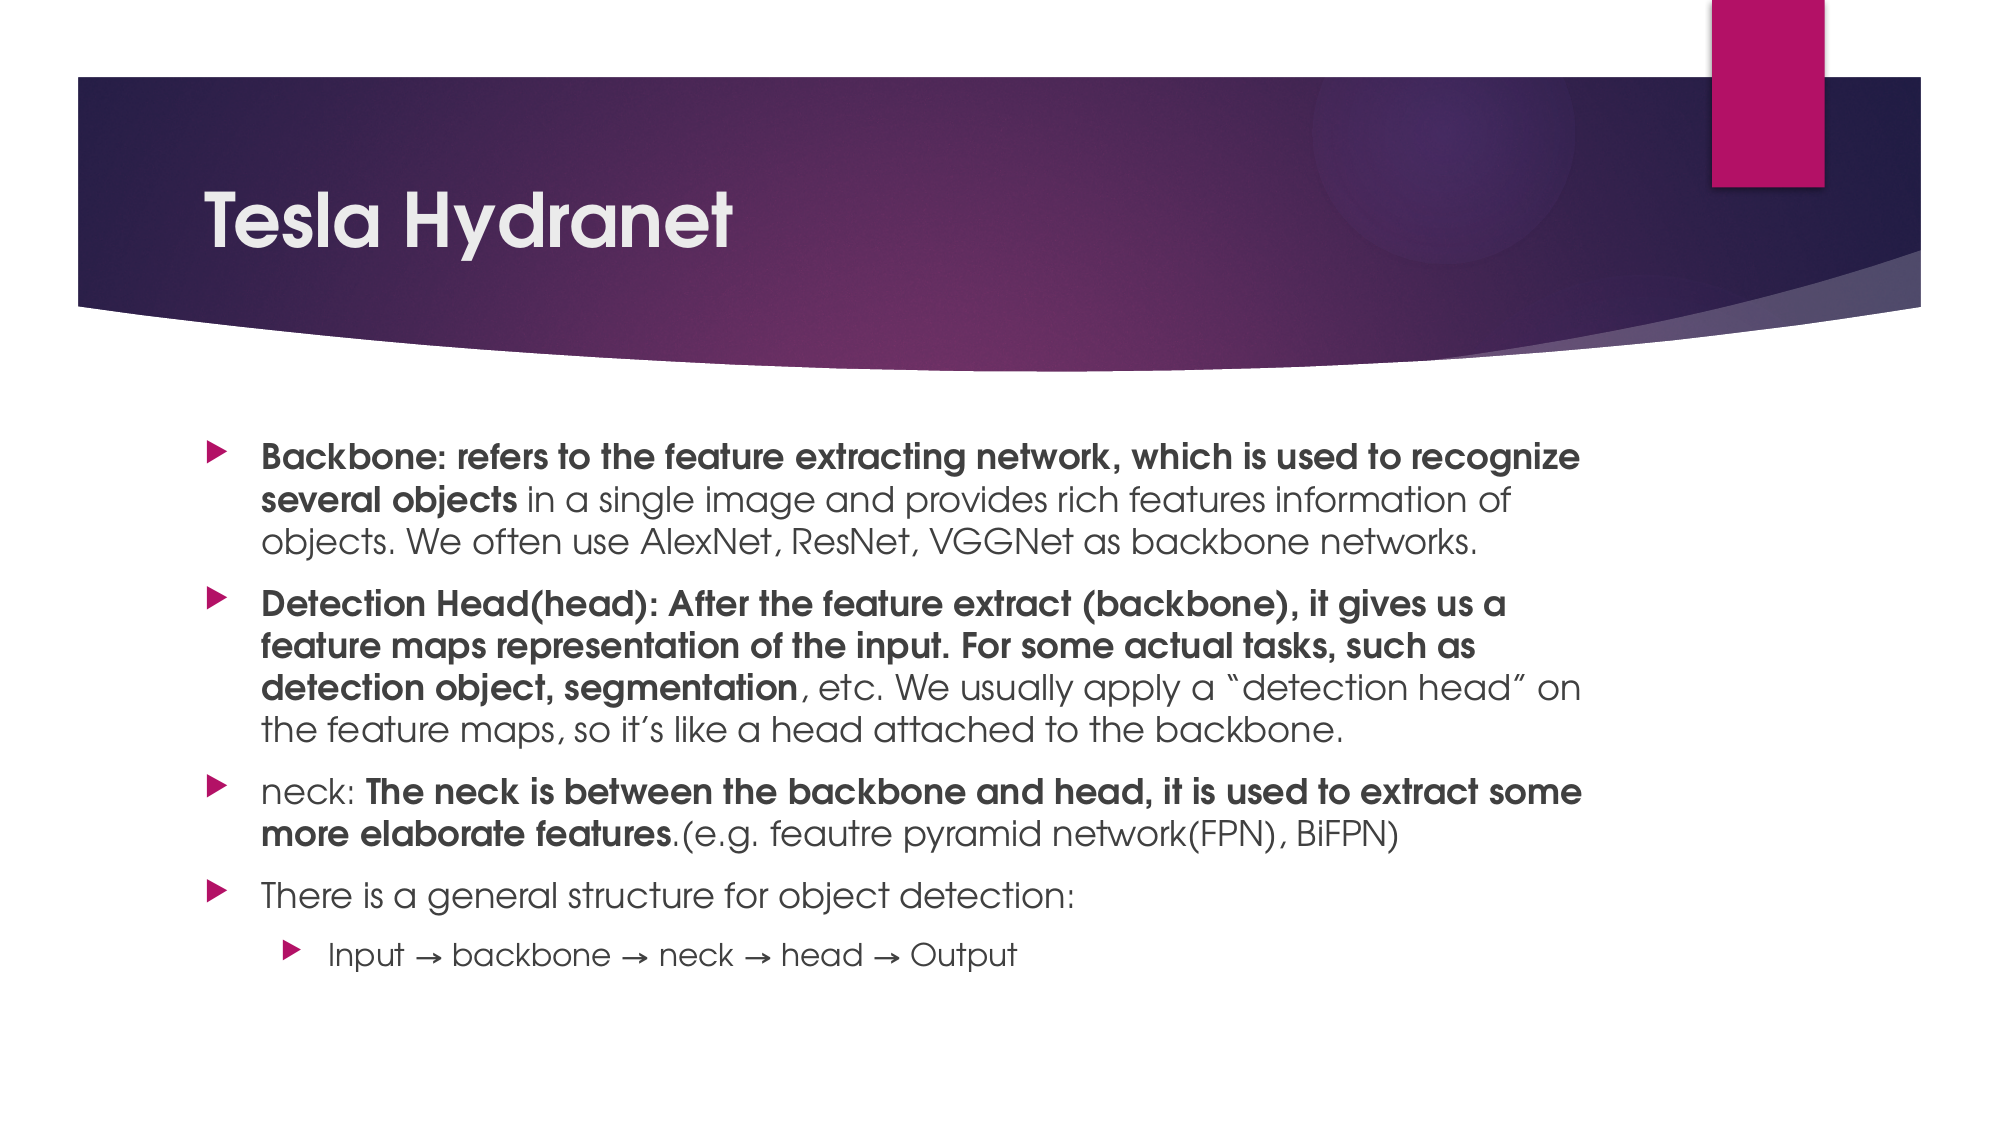

# Tesla Hydranet
Backbone: refers to the feature extracting network, which is used to recognize several objects in a single image and provides rich features information of objects. We often use AlexNet, ResNet, VGGNet as backbone networks.
Detection Head(head): After the feature extract (backbone), it gives us a feature maps representation of the input. For some actual tasks, such as detection object, segmentation, etc. We usually apply a “detection head” on the feature maps, so it’s like a head attached to the backbone.
neck: The neck is between the backbone and head, it is used to extract some more elaborate features.(e.g. feautre pyramid network(FPN), BiFPN)
There is a general structure for object detection:
Input → backbone → neck → head → Output